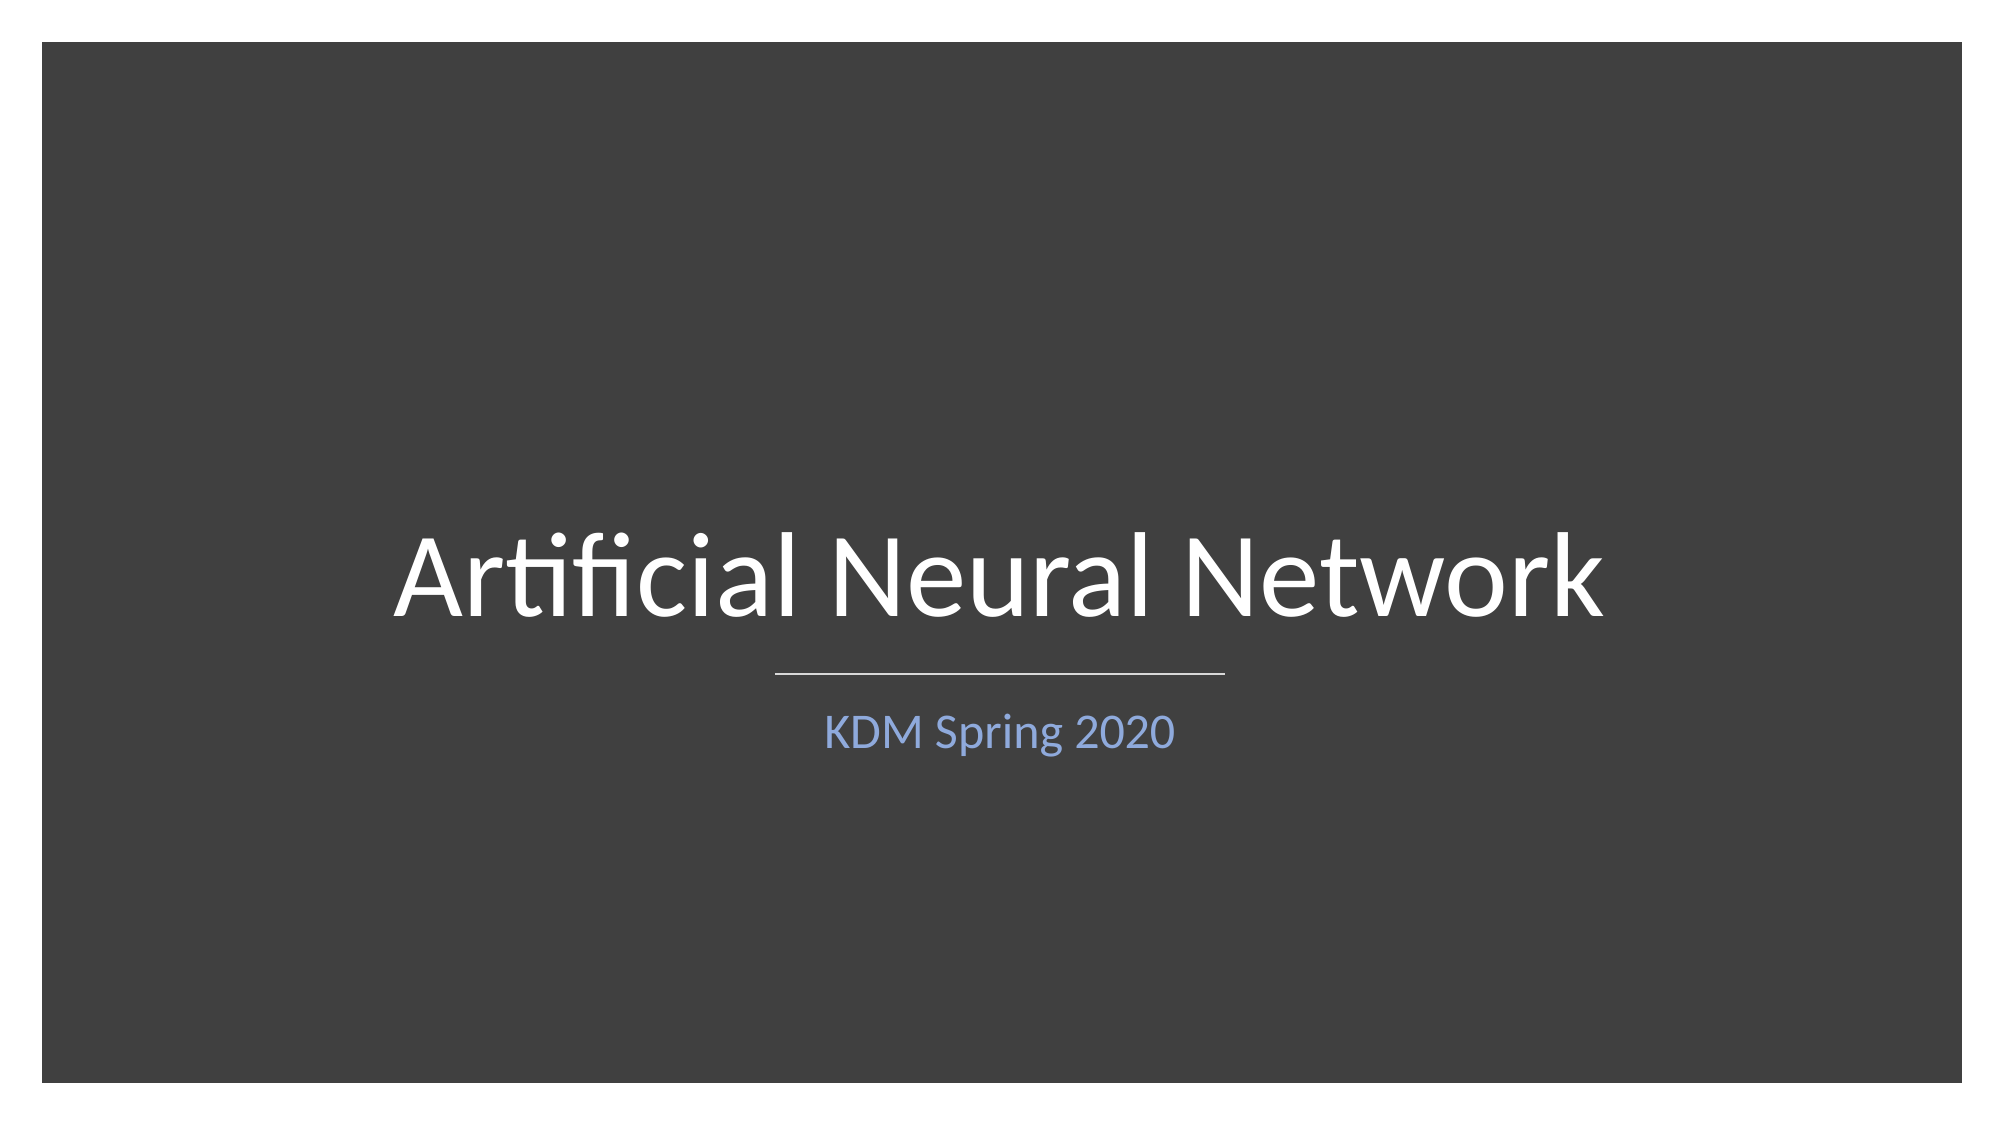

# Artificial Neural Network
KDM Spring 2020